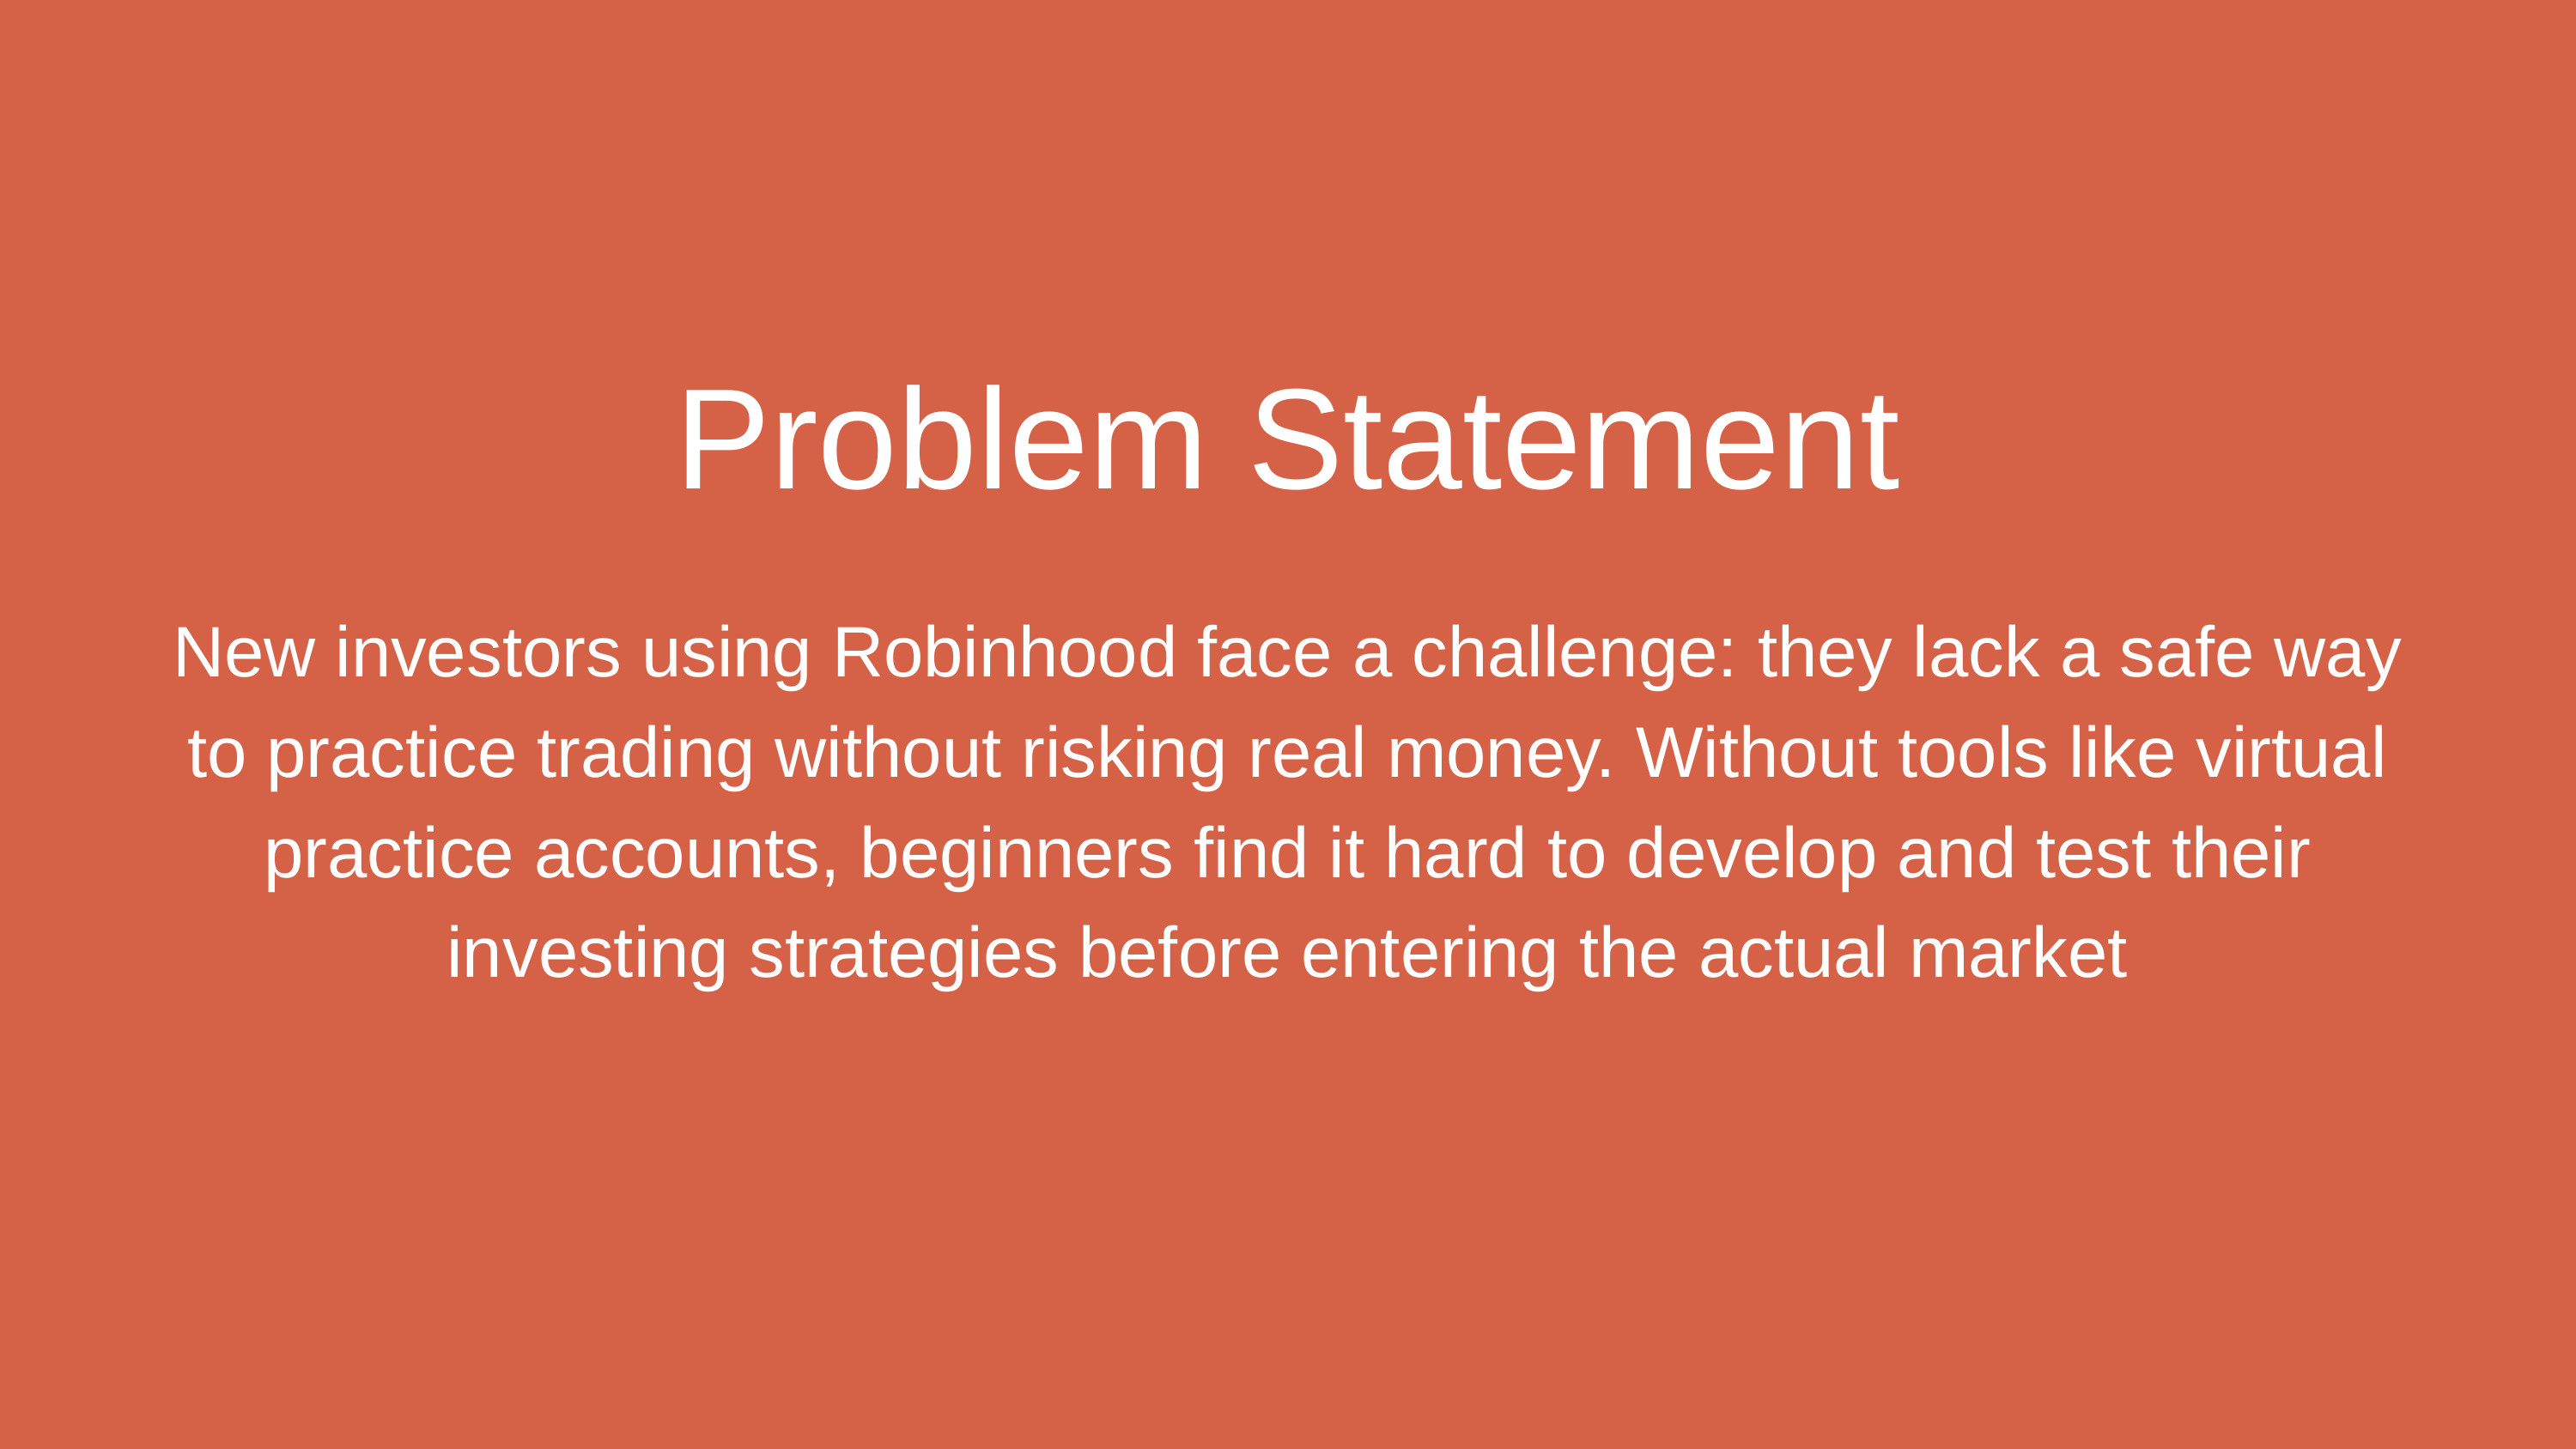

Problem Statement
New investors using Robinhood face a challenge: they lack a safe way to practice trading without risking real money. Without tools like virtual practice accounts, beginners find it hard to develop and test their investing strategies before entering the actual market